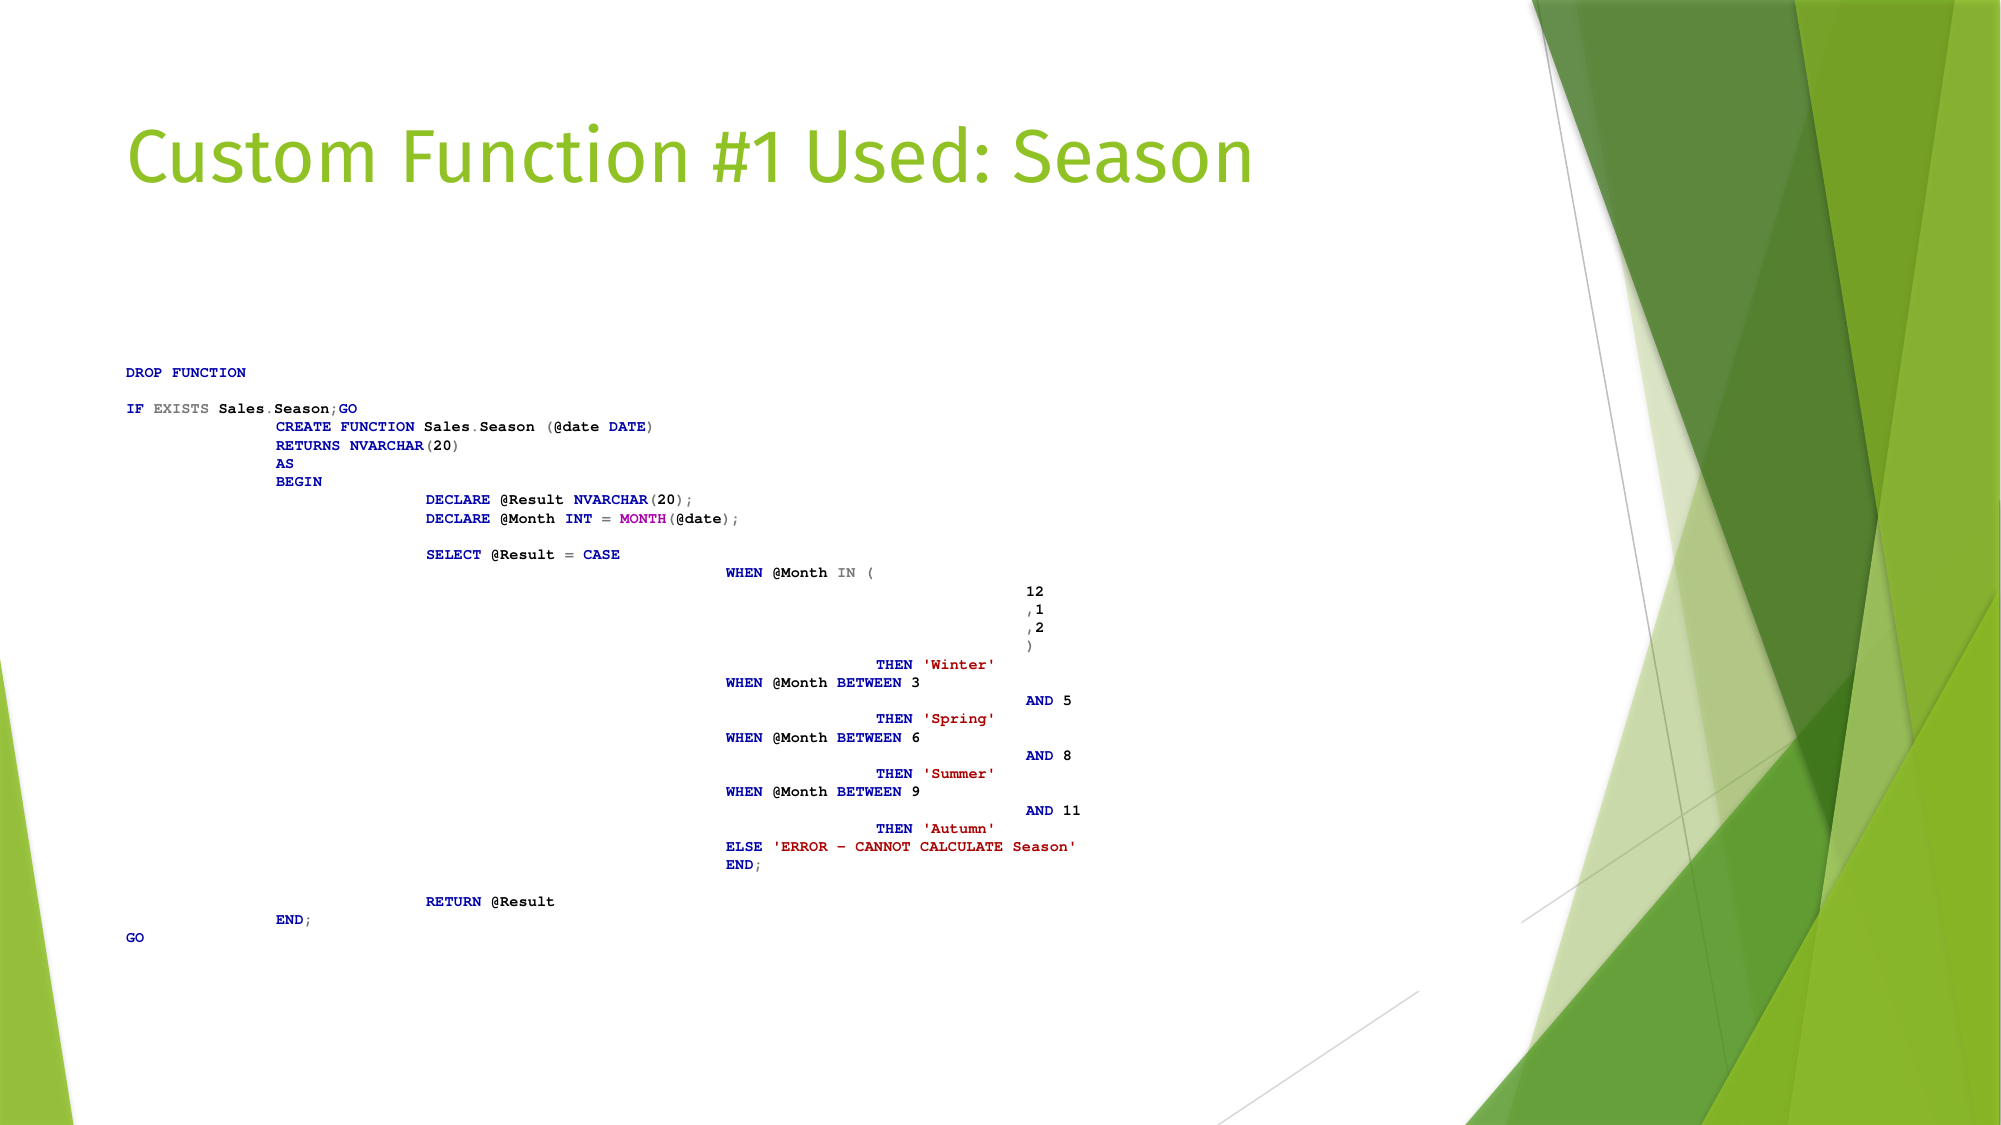

# Custom Function #1 Used: Season
DROP FUNCTION

IF EXISTS Sales.Season;GO
	CREATE FUNCTION Sales.Season (@date DATE)
	RETURNS NVARCHAR(20)
	AS
	BEGIN
		DECLARE @Result NVARCHAR(20);
		DECLARE @Month INT = MONTH(@date);

		SELECT @Result = CASE
				WHEN @Month IN (
						12
						,1
						,2
						)
					THEN 'Winter'
				WHEN @Month BETWEEN 3
						AND 5
					THEN 'Spring'
				WHEN @Month BETWEEN 6
						AND 8
					THEN 'Summer'
				WHEN @Month BETWEEN 9
						AND 11
					THEN 'Autumn'
				ELSE 'ERROR - CANNOT CALCULATE Season'
				END;

		RETURN @Result
	END;
GO